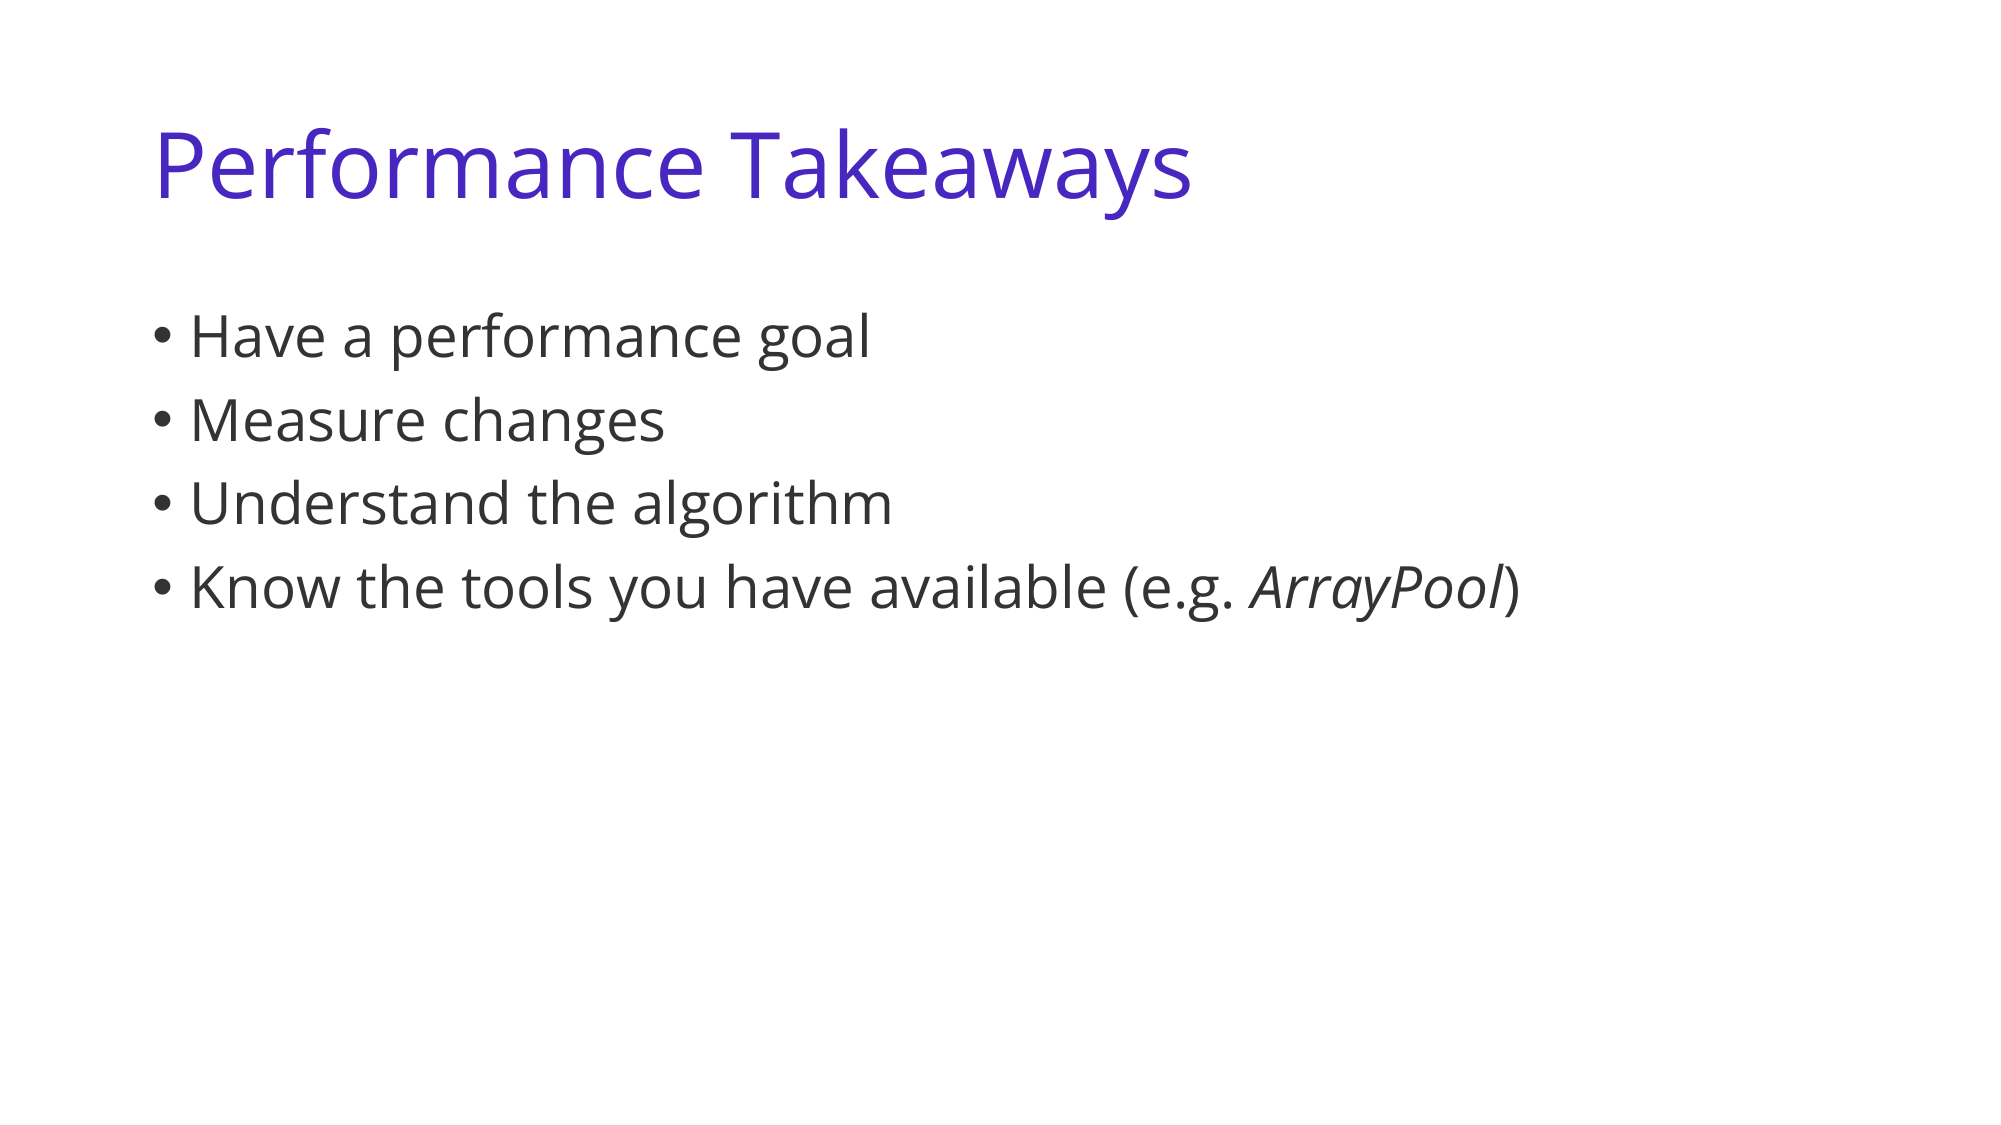

# Performance Takeaways
Have a performance goal
Measure changes
Understand the algorithm
Know the tools you have available (e.g. ArrayPool)